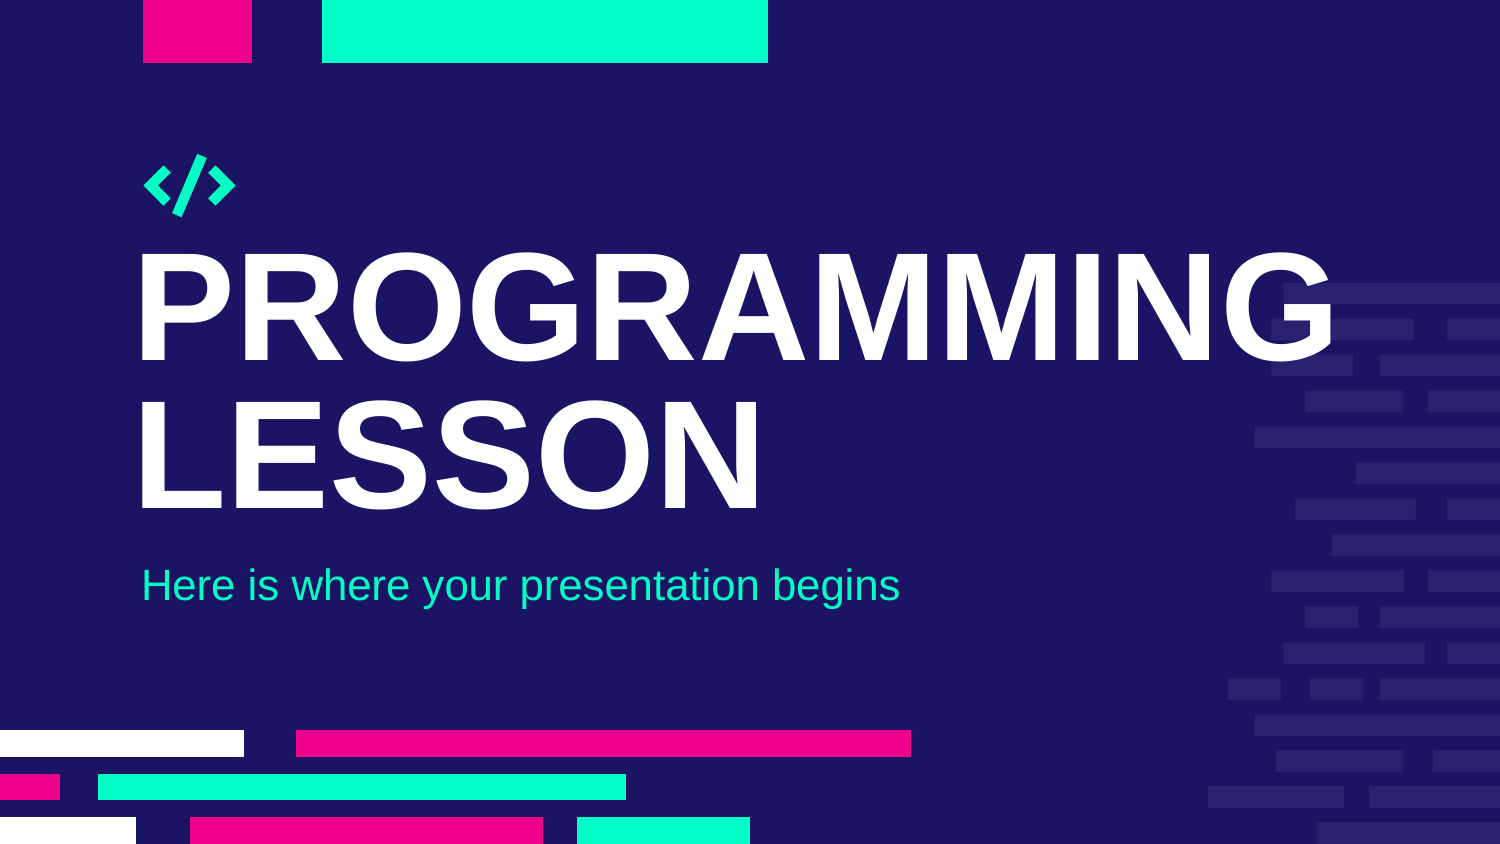

# PROGRAMMING
LESSON
Here is where your presentation begins